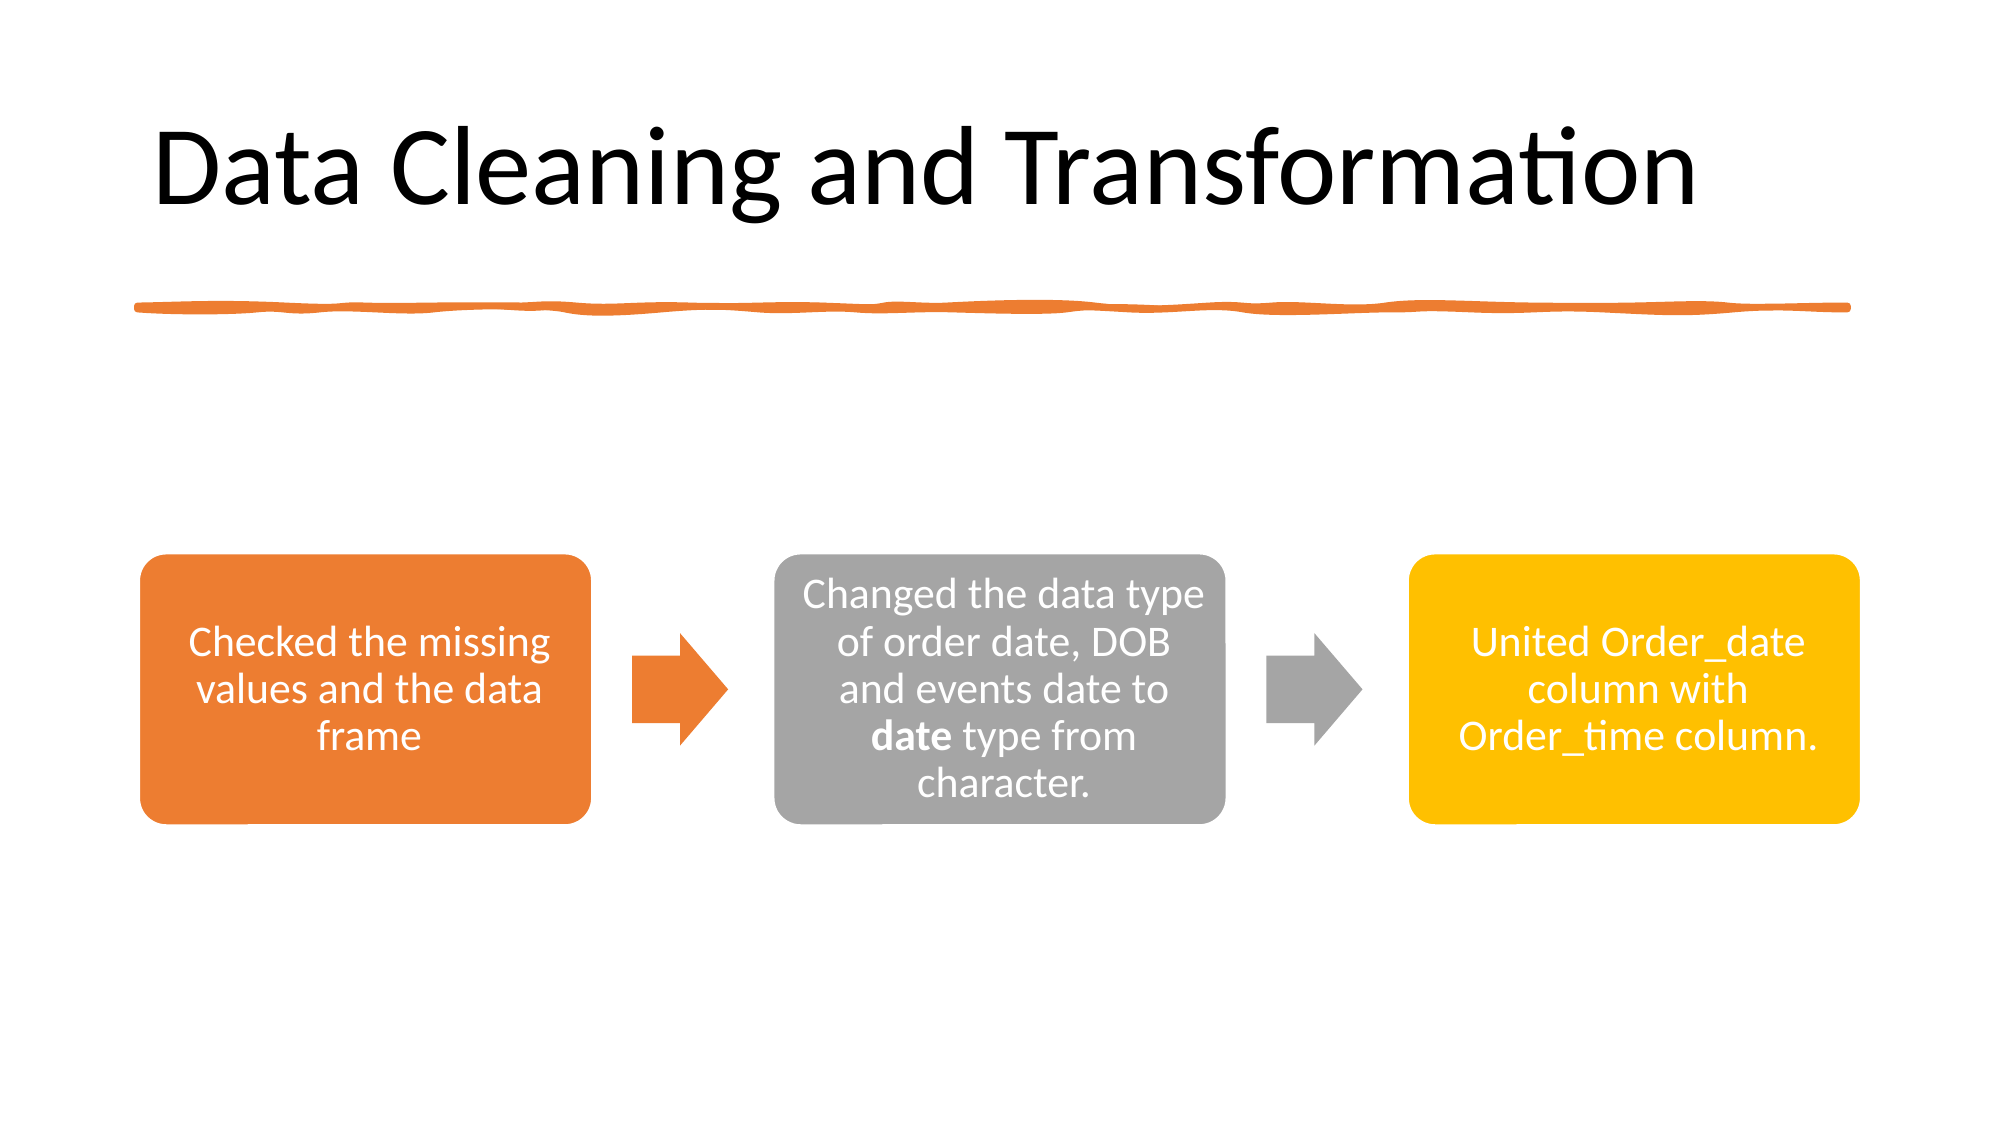

# Data Cleaning and Transformation

Checked the missing values and the data frame

Changed the data type of order date, DOB and events date to date type from character.

United Order_date column with Order_time column.